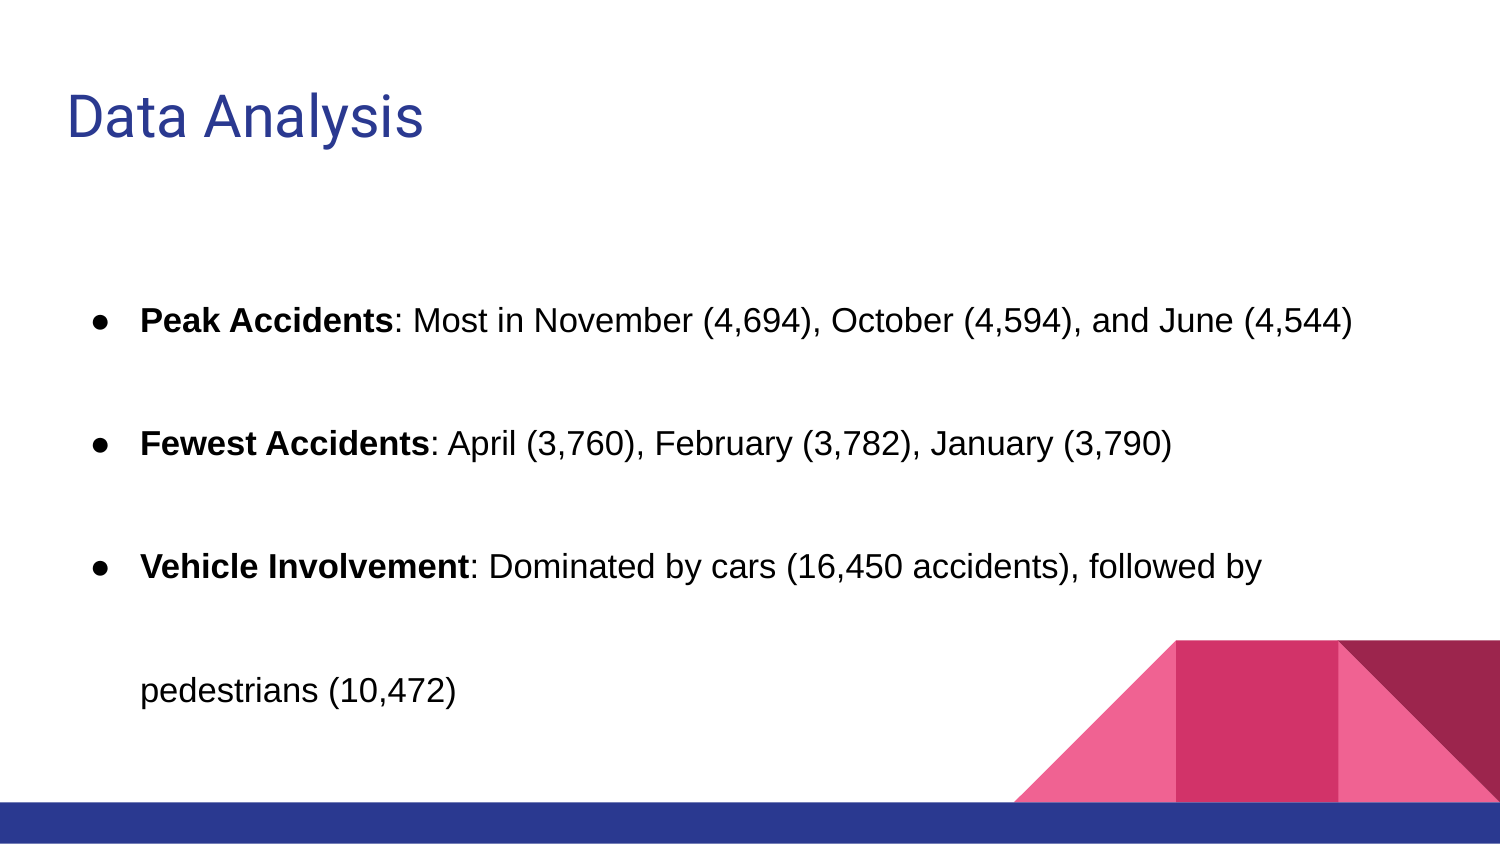

# Data Analysis
Peak Accidents: Most in November (4,694), October (4,594), and June (4,544)
Fewest Accidents: April (3,760), February (3,782), January (3,790)
Vehicle Involvement: Dominated by cars (16,450 accidents), followed by pedestrians (10,472)